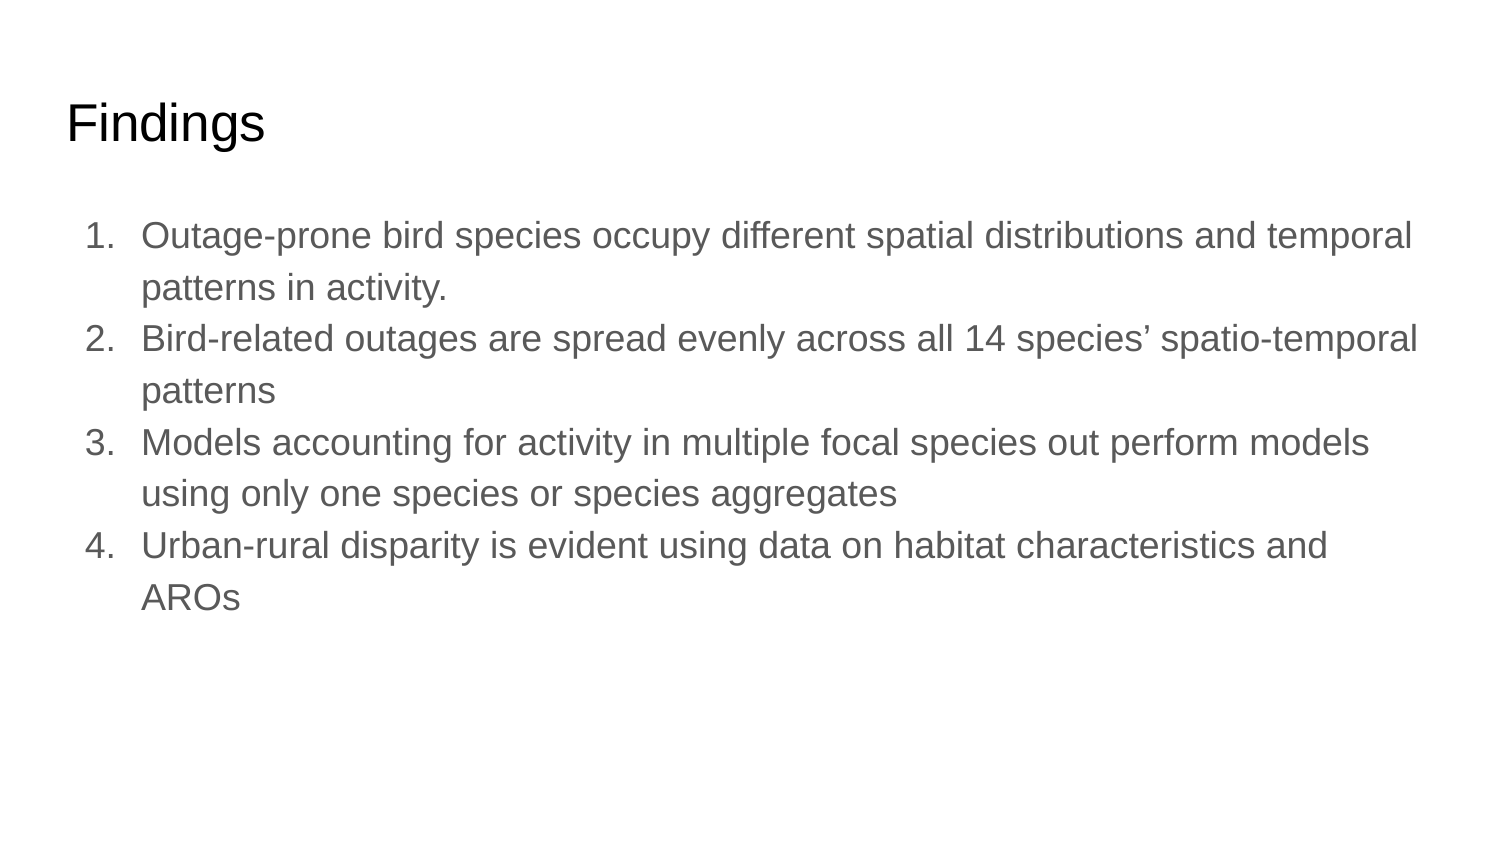

# Findings
Outage-prone bird species occupy different spatial distributions and temporal patterns in activity.
Bird-related outages are spread evenly across all 14 species’ spatio-temporal patterns
Models accounting for activity in multiple focal species out perform models using only one species or species aggregates
Urban-rural disparity is evident using data on habitat characteristics and AROs